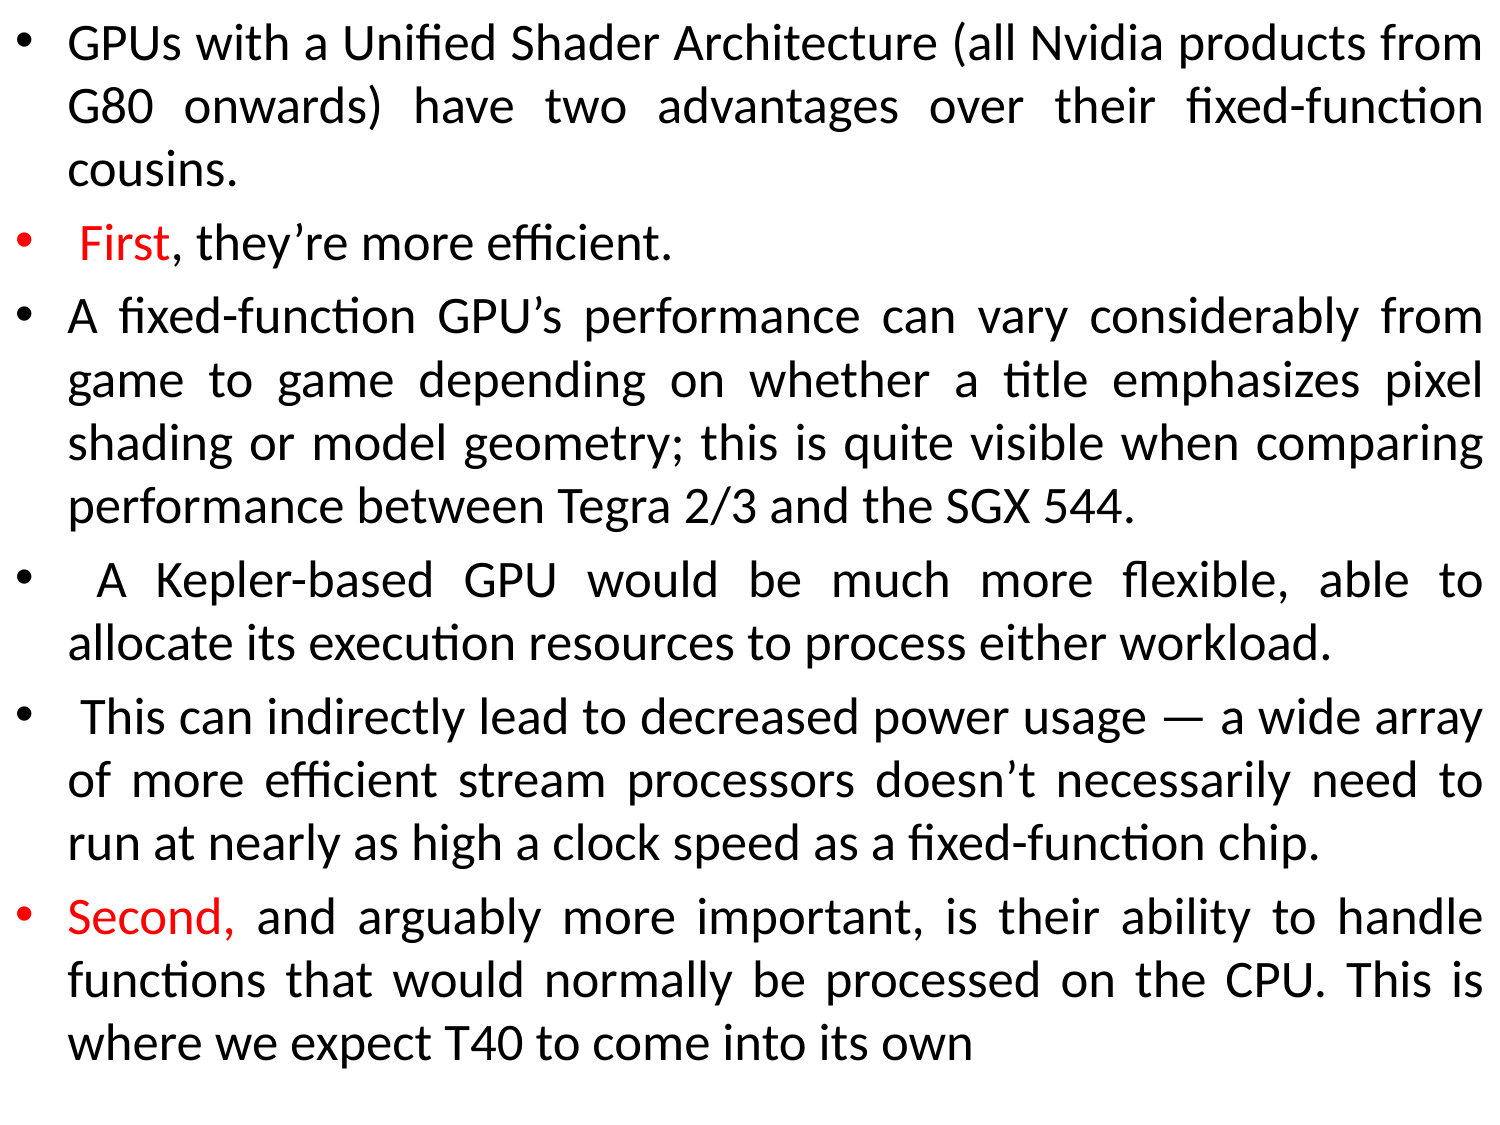

GPUs with a Unified Shader Architecture (all Nvidia products from G80 onwards) have two advantages over their fixed-function cousins.
 First, they’re more efficient.
A fixed-function GPU’s performance can vary considerably from game to game depending on whether a title emphasizes pixel shading or model geometry; this is quite visible when comparing performance between Tegra 2/3 and the SGX 544.
 A Kepler-based GPU would be much more flexible, able to allocate its execution resources to process either workload.
 This can indirectly lead to decreased power usage — a wide array of more efficient stream processors doesn’t necessarily need to run at nearly as high a clock speed as a fixed-function chip.
Second, and arguably more important, is their ability to handle functions that would normally be processed on the CPU. This is where we expect T40 to come into its own